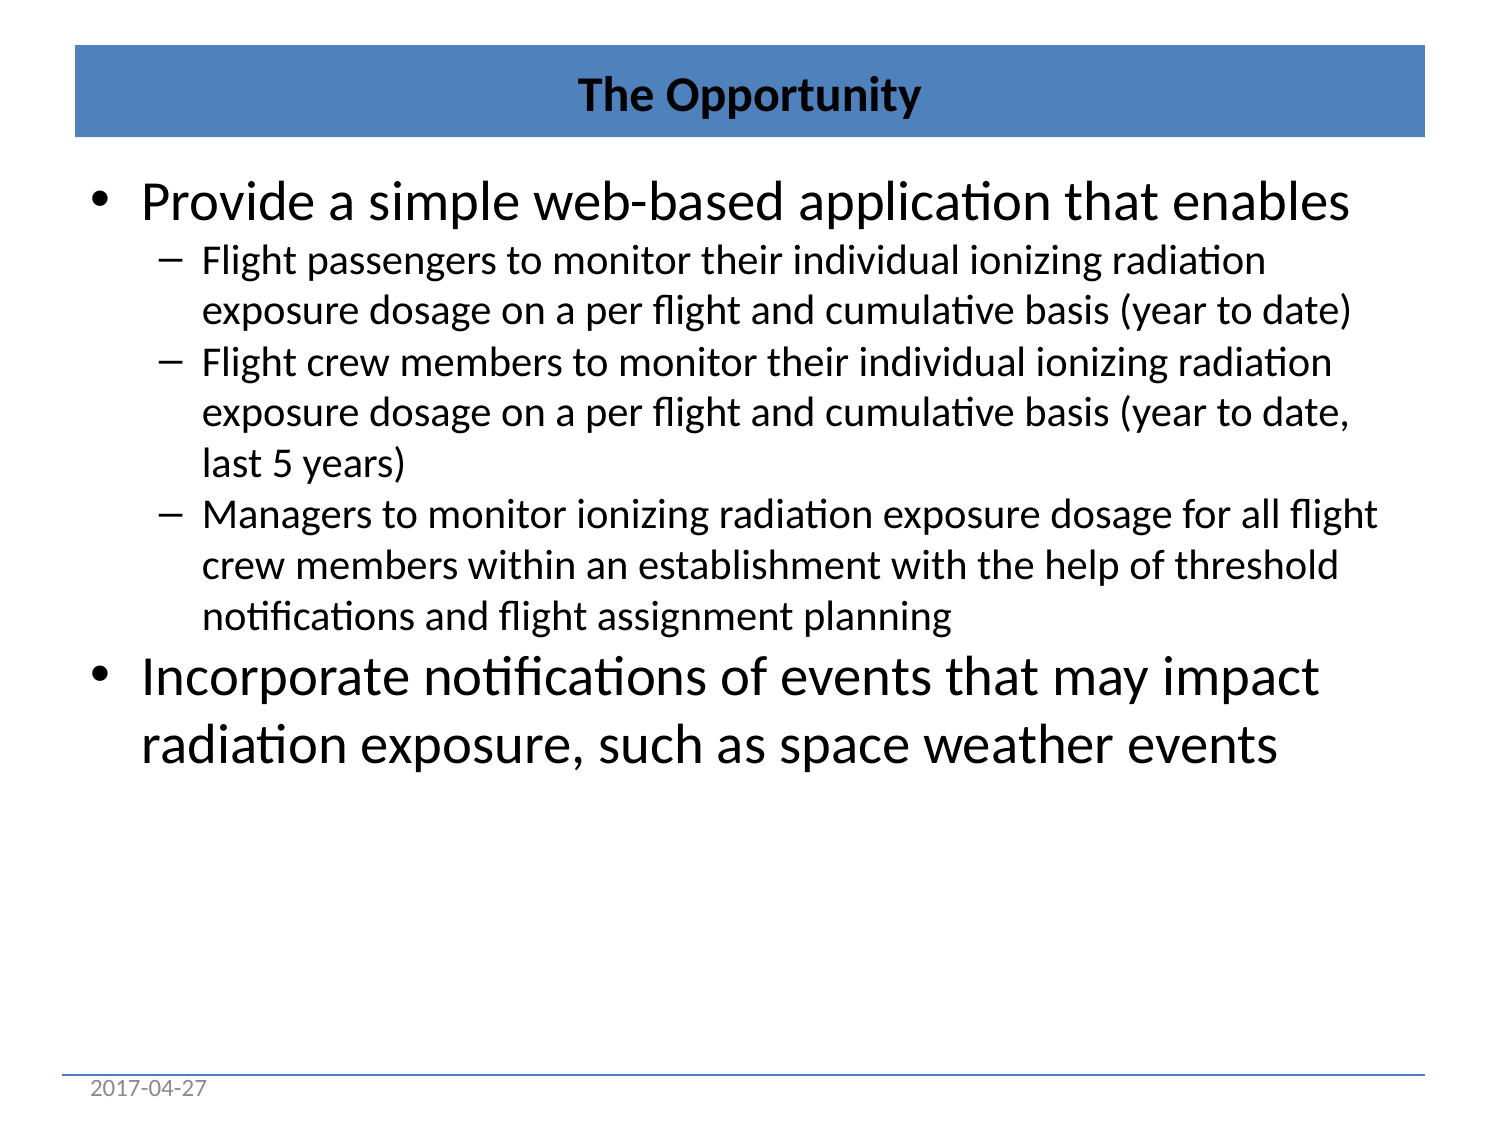

# The Opportunity
Provide a simple web-based application that enables
Flight passengers to monitor their individual ionizing radiation exposure dosage on a per flight and cumulative basis (year to date)
Flight crew members to monitor their individual ionizing radiation exposure dosage on a per flight and cumulative basis (year to date, last 5 years)
Managers to monitor ionizing radiation exposure dosage for all flight crew members within an establishment with the help of threshold notifications and flight assignment planning
Incorporate notifications of events that may impact radiation exposure, such as space weather events
2017-04-27